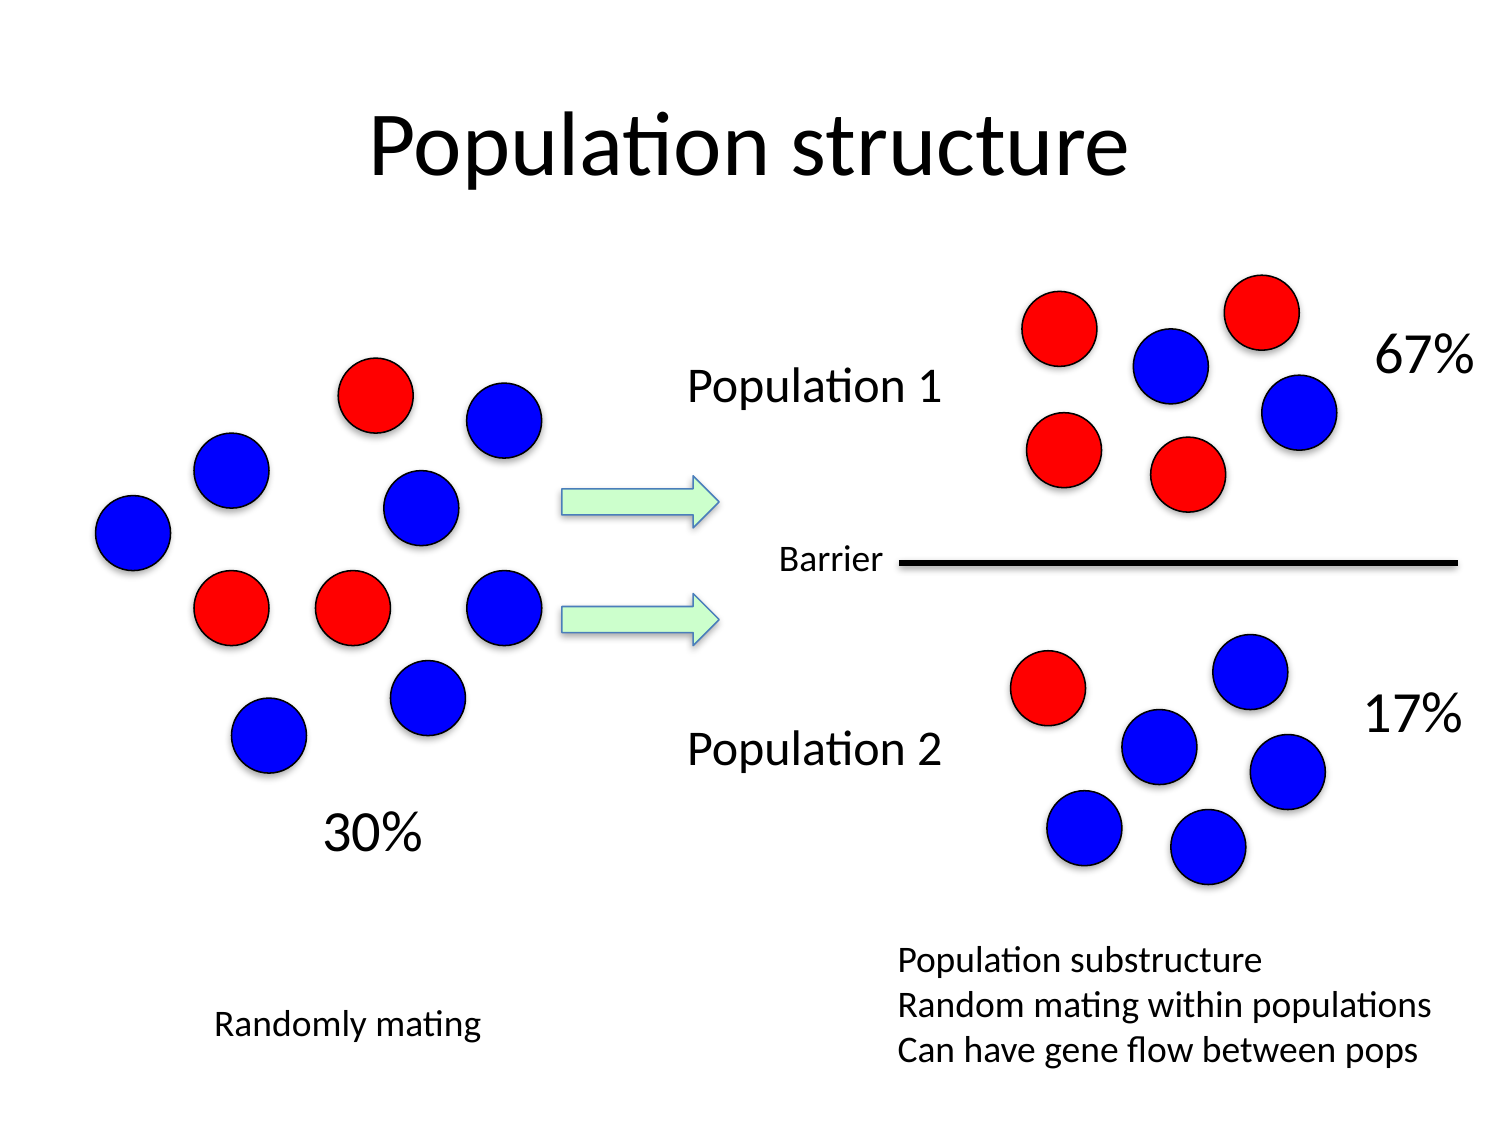

# Population structure

67%

Population 1

Barrier

17%

Population 2

30%

Population substructure
Random mating within populations
Can have gene flow between pops
Randomly mating